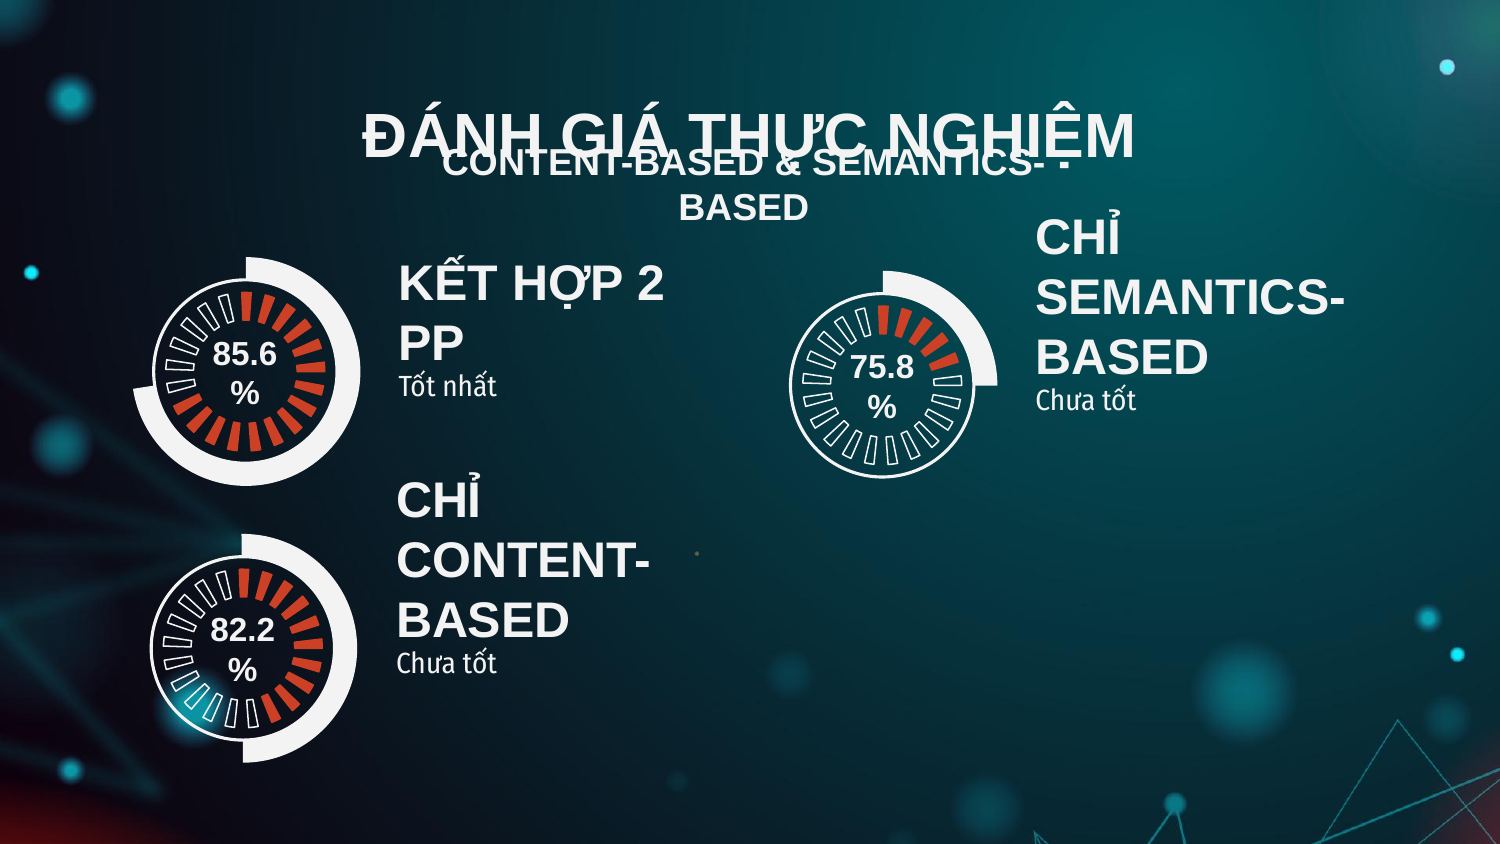

# ĐÁNH GIÁ THỰC NGHIỆM
CONTENT-BASED & SEMANTICS-BASED

KẾT HỢP 2 PP
Tốt nhất
CHỈ SEMANTICS-BASED
Chưa tốt
85.6%
75.8%

CHỈ CONTENT-BASED
Chưa tốt
82.2%